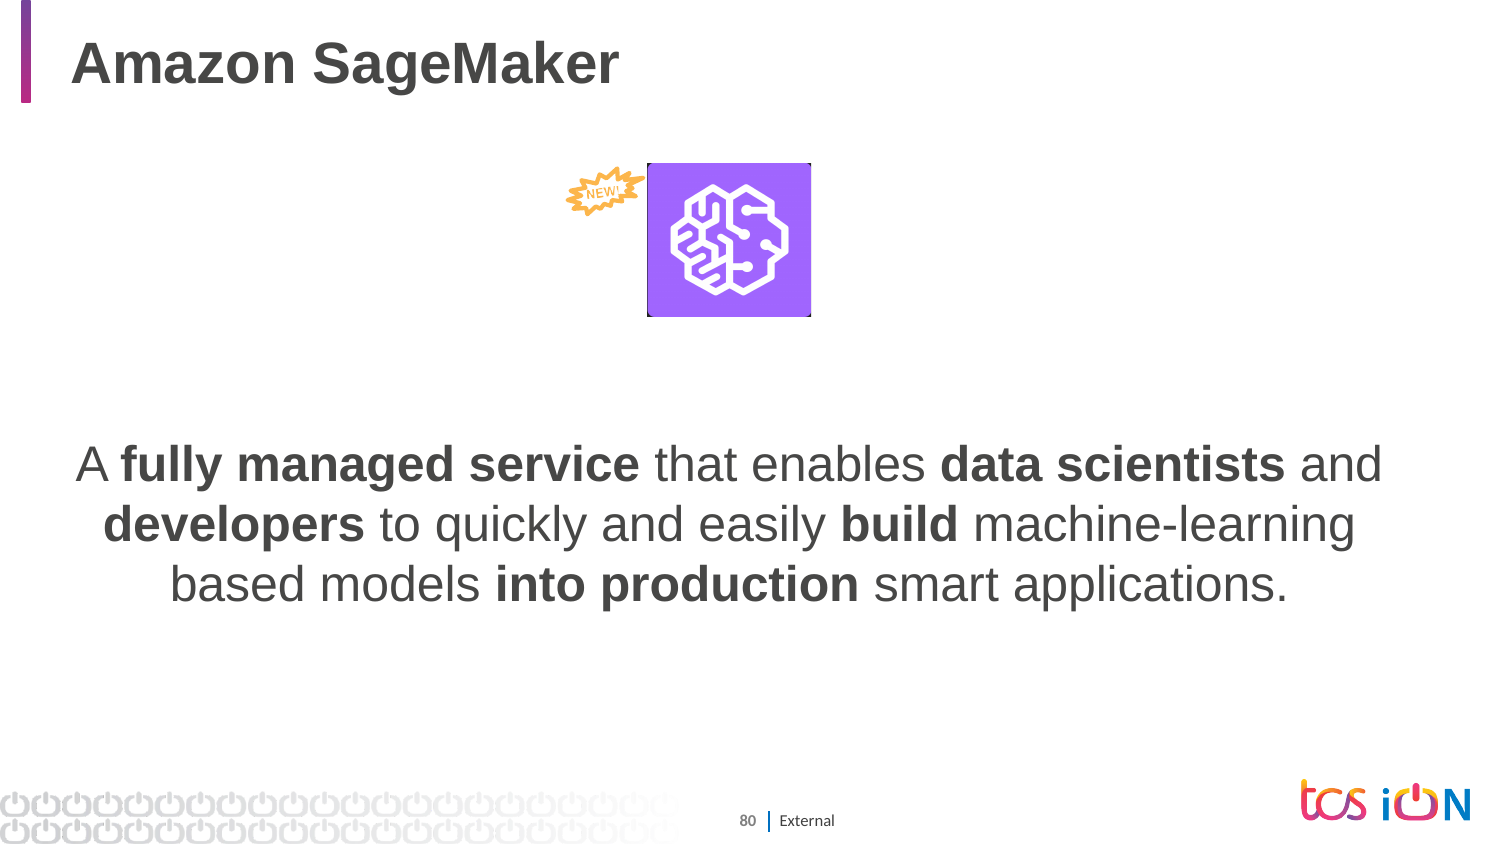

Amazon SageMaker

A fully managed service that enables data scientists and  developers to quickly and easily build machine-learning  based models into production smart applications.